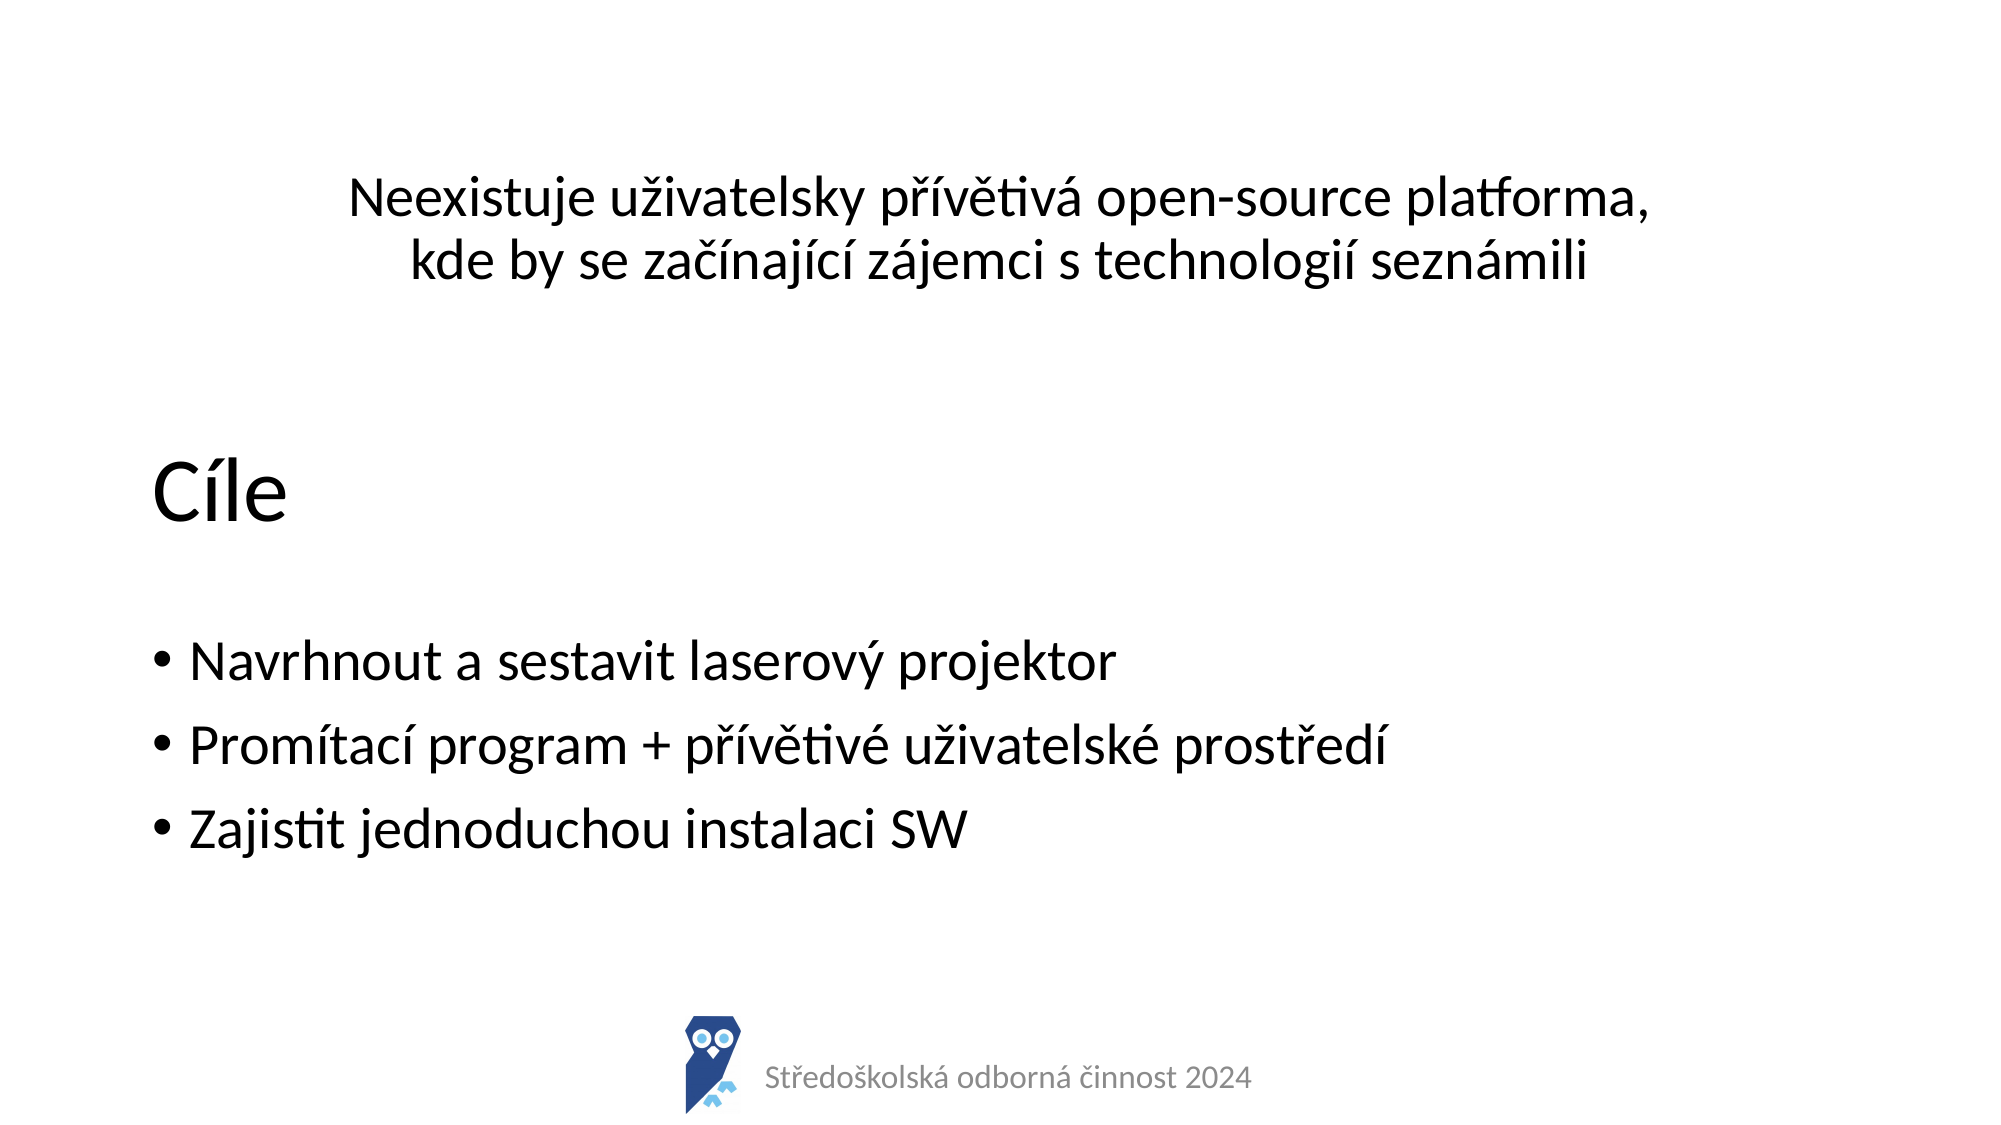

Neexistuje uživatelsky přívětivá open-source platforma, kde by se začínající zájemci s technologií seznámili
# Cíle
Navrhnout a sestavit laserový projektor
Promítací program + přívětivé uživatelské prostředí
Zajistit jednoduchou instalaci SW
Středoškolská odborná činnost 2024